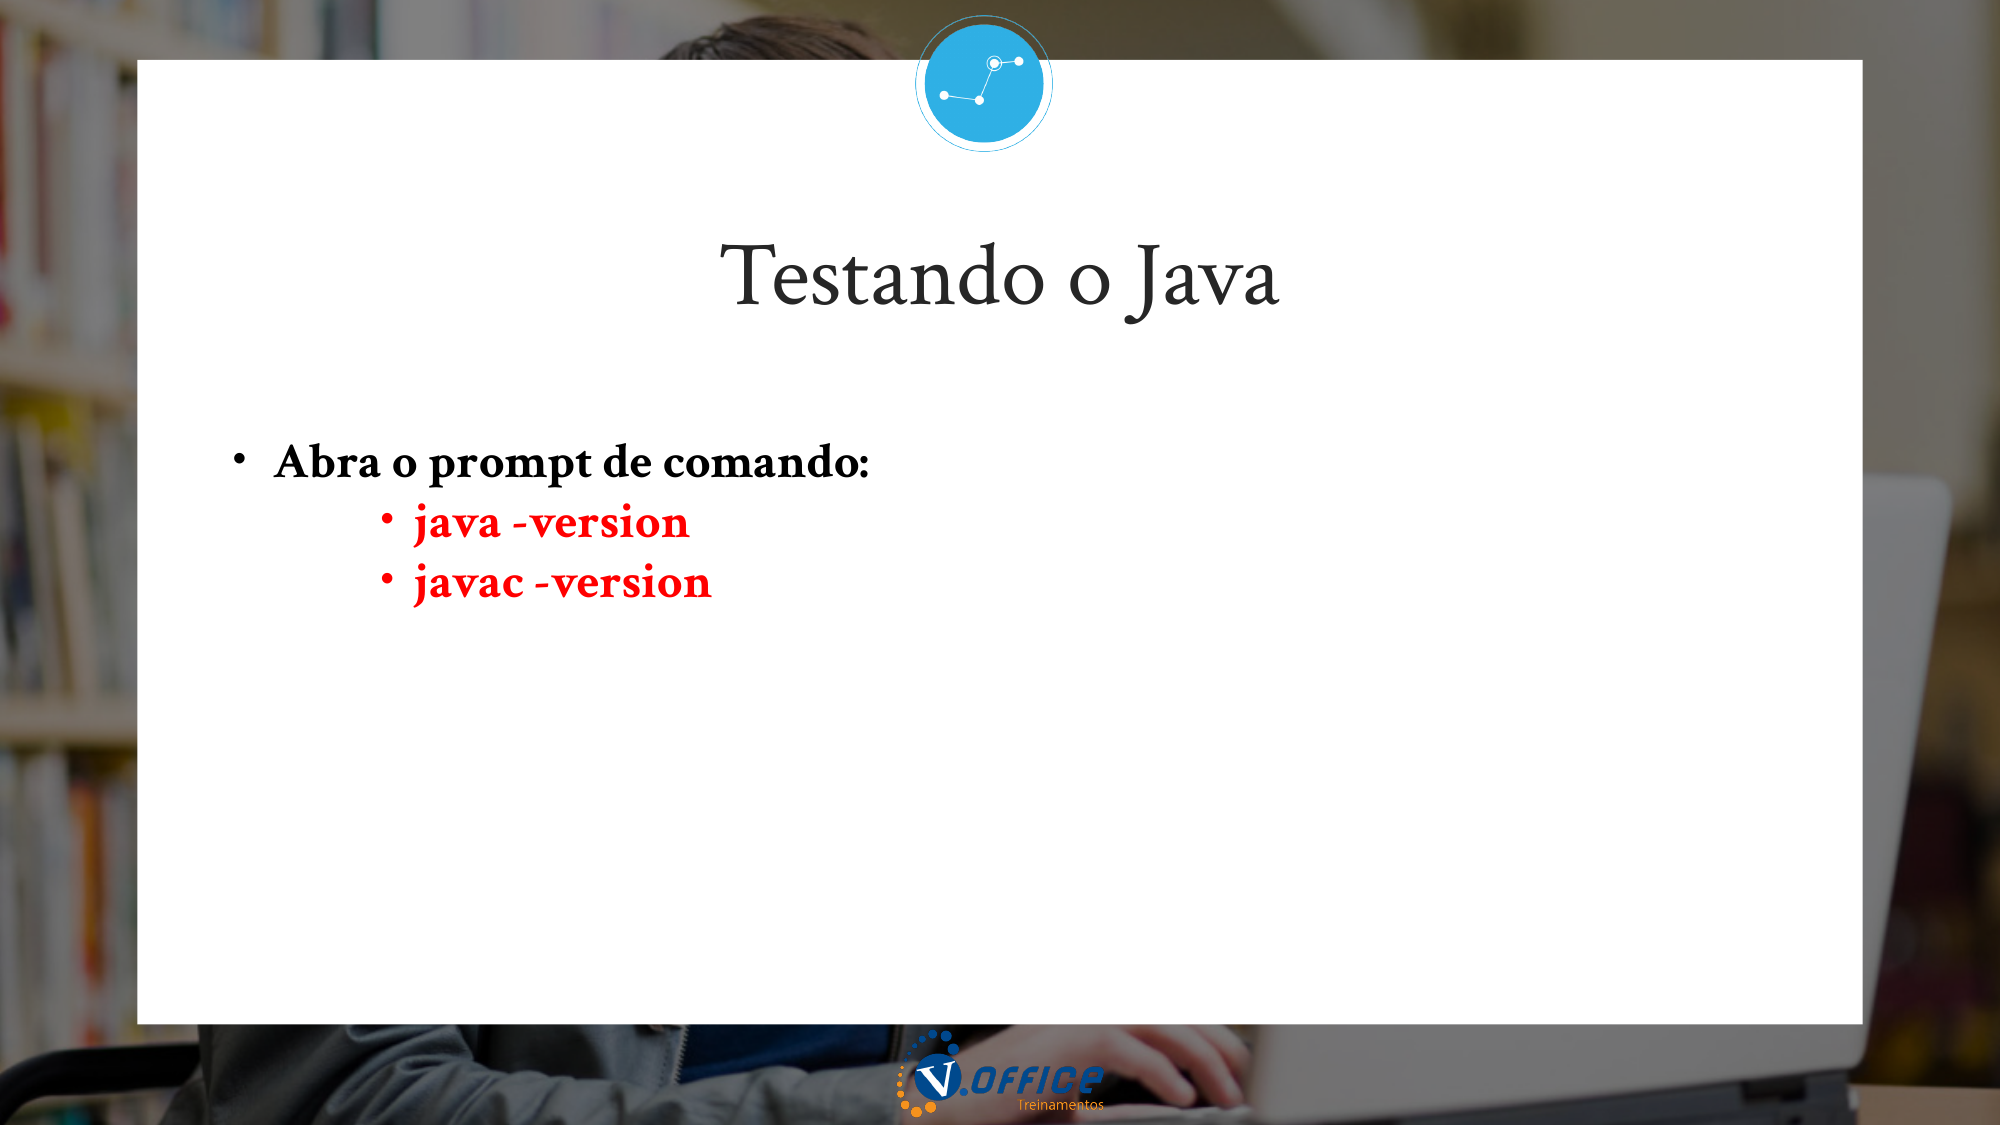

Testando o Java
Abra o prompt de comando:
java -version
javac -version